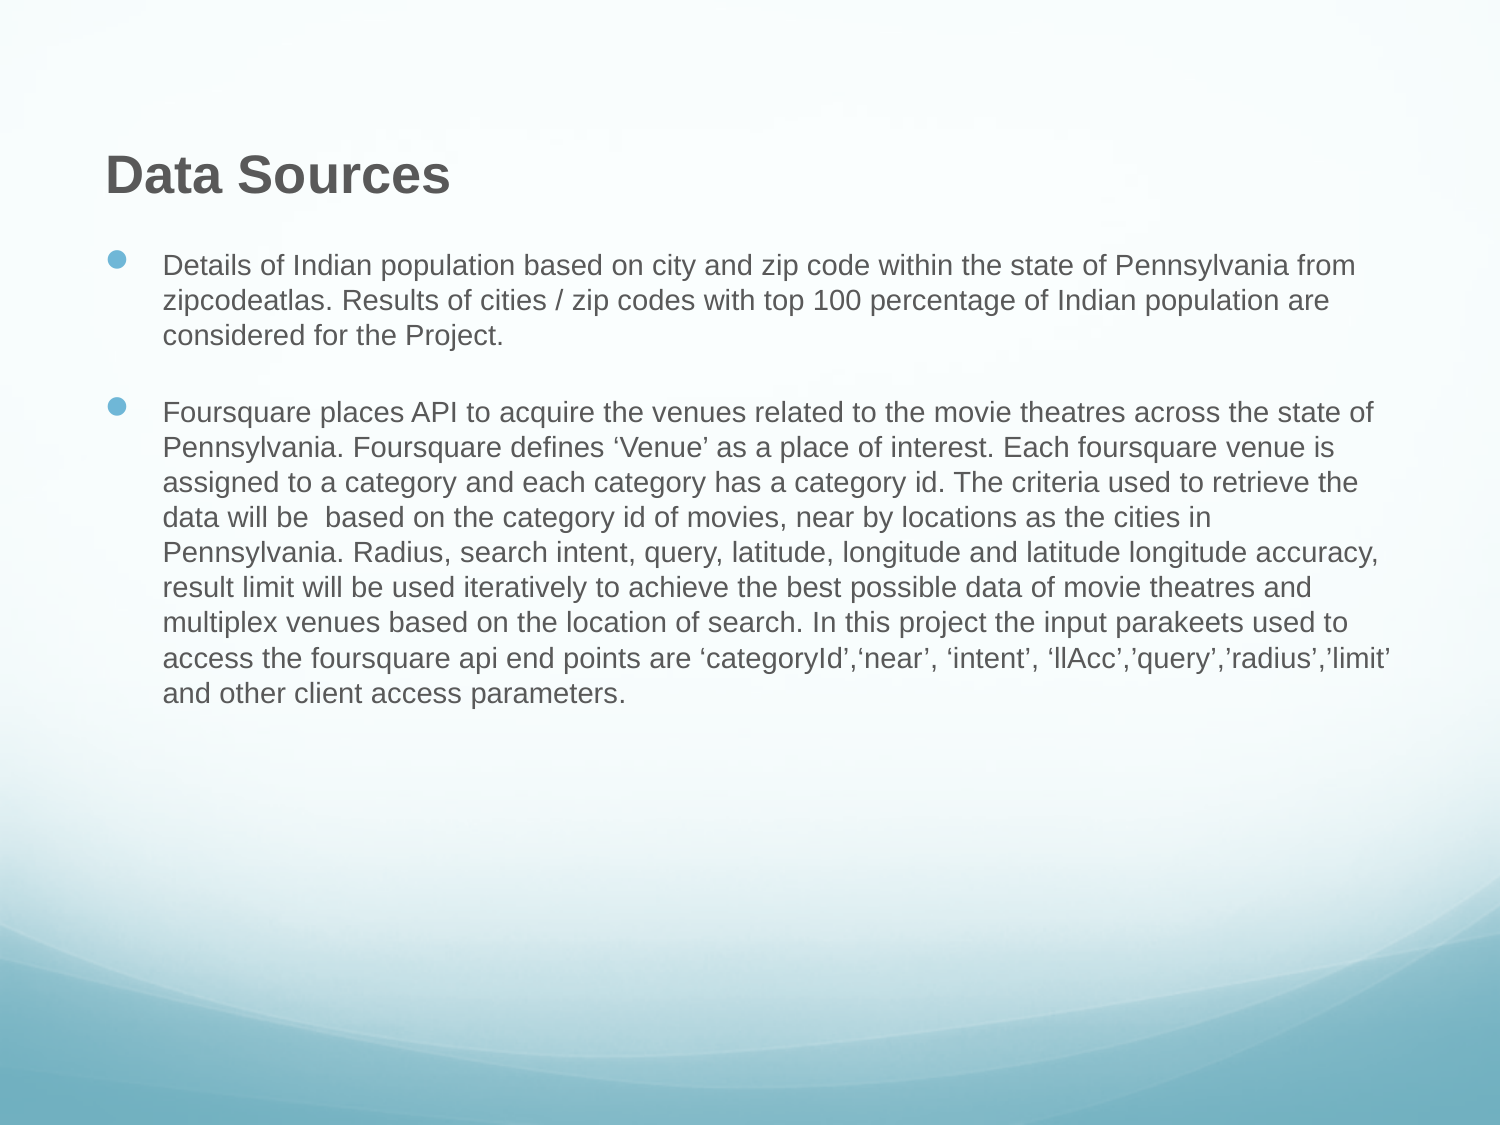

Data Sources
Details of Indian population based on city and zip code within the state of Pennsylvania from zipcodeatlas. Results of cities / zip codes with top 100 percentage of Indian population are considered for the Project.
Foursquare places API to acquire the venues related to the movie theatres across the state of Pennsylvania. Foursquare defines ‘Venue’ as a place of interest. Each foursquare venue is assigned to a category and each category has a category id. The criteria used to retrieve the data will be  based on the category id of movies, near by locations as the cities in Pennsylvania. Radius, search intent, query, latitude, longitude and latitude longitude accuracy, result limit will be used iteratively to achieve the best possible data of movie theatres and multiplex venues based on the location of search. In this project the input parakeets used to access the foursquare api end points are ‘categoryId’,‘near’, ‘intent’, ‘llAcc’,’query’,’radius’,’limit’ and other client access parameters.